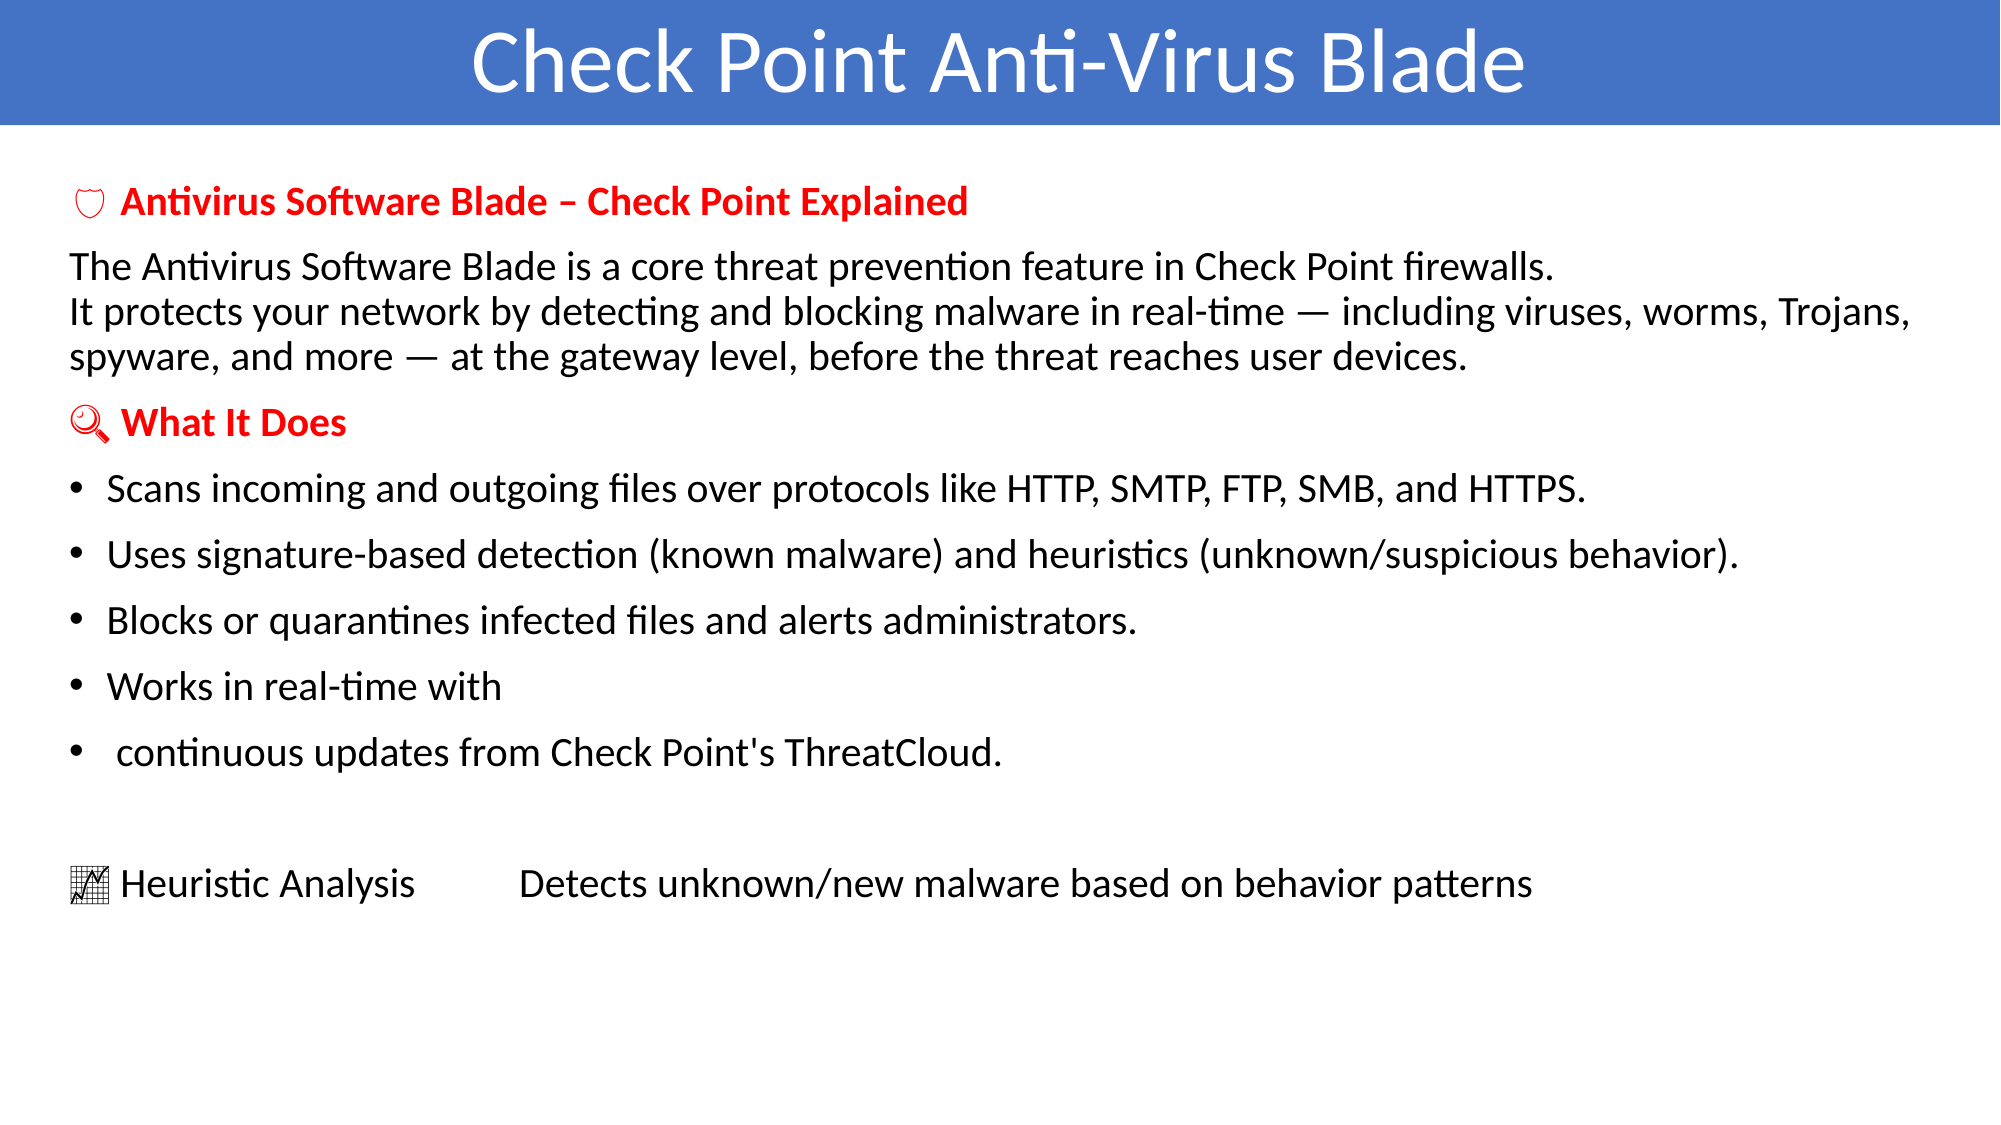

# Check Point Anti-Virus Blade
🛡️ Antivirus Software Blade – Check Point Explained
The Antivirus Software Blade is a core threat prevention feature in Check Point firewalls.
It protects your network by detecting and blocking malware in real-time — including viruses, worms, Trojans, spyware, and more — at the gateway level, before the threat reaches user devices.
🔍 What It Does
Scans incoming and outgoing files over protocols like HTTP, SMTP, FTP, SMB, and HTTPS.
Uses signature-based detection (known malware) and heuristics (unknown/suspicious behavior).
Blocks or quarantines infected files and alerts administrators.
Works in real-time with
 continuous updates from Check Point's ThreatCloud.

📈 Heuristic Analysis	Detects unknown/new malware based on behavior patterns